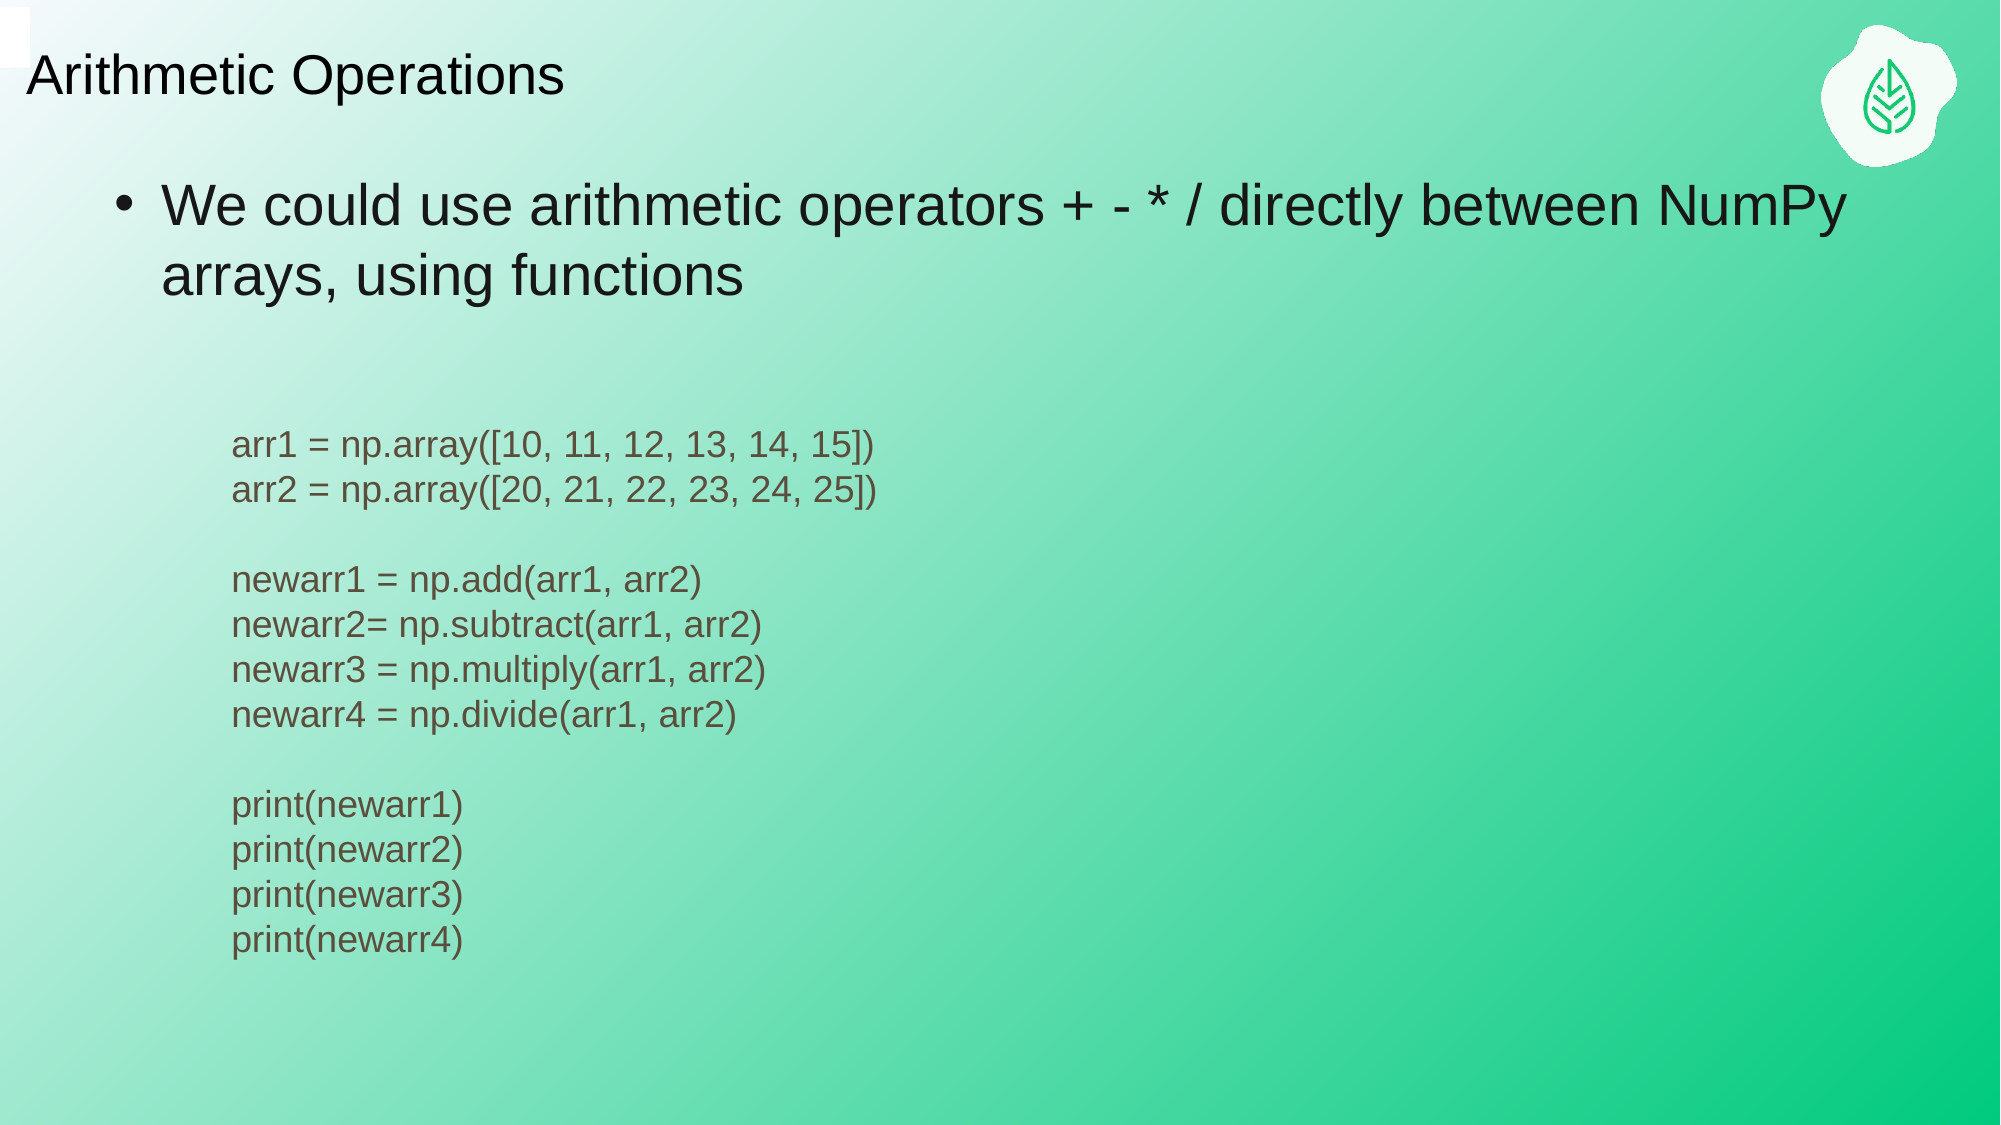

Arithmetic Operations
We could use arithmetic operators + - * / directly between NumPy arrays, using functions
arr1 = np.array([10, 11, 12, 13, 14, 15])
arr2 = np.array([20, 21, 22, 23, 24, 25])
newarr1 = np.add(arr1, arr2)
newarr2= np.subtract(arr1, arr2)
newarr3 = np.multiply(arr1, arr2)
newarr4 = np.divide(arr1, arr2)
print(newarr1)
print(newarr2)
print(newarr3)
print(newarr4)